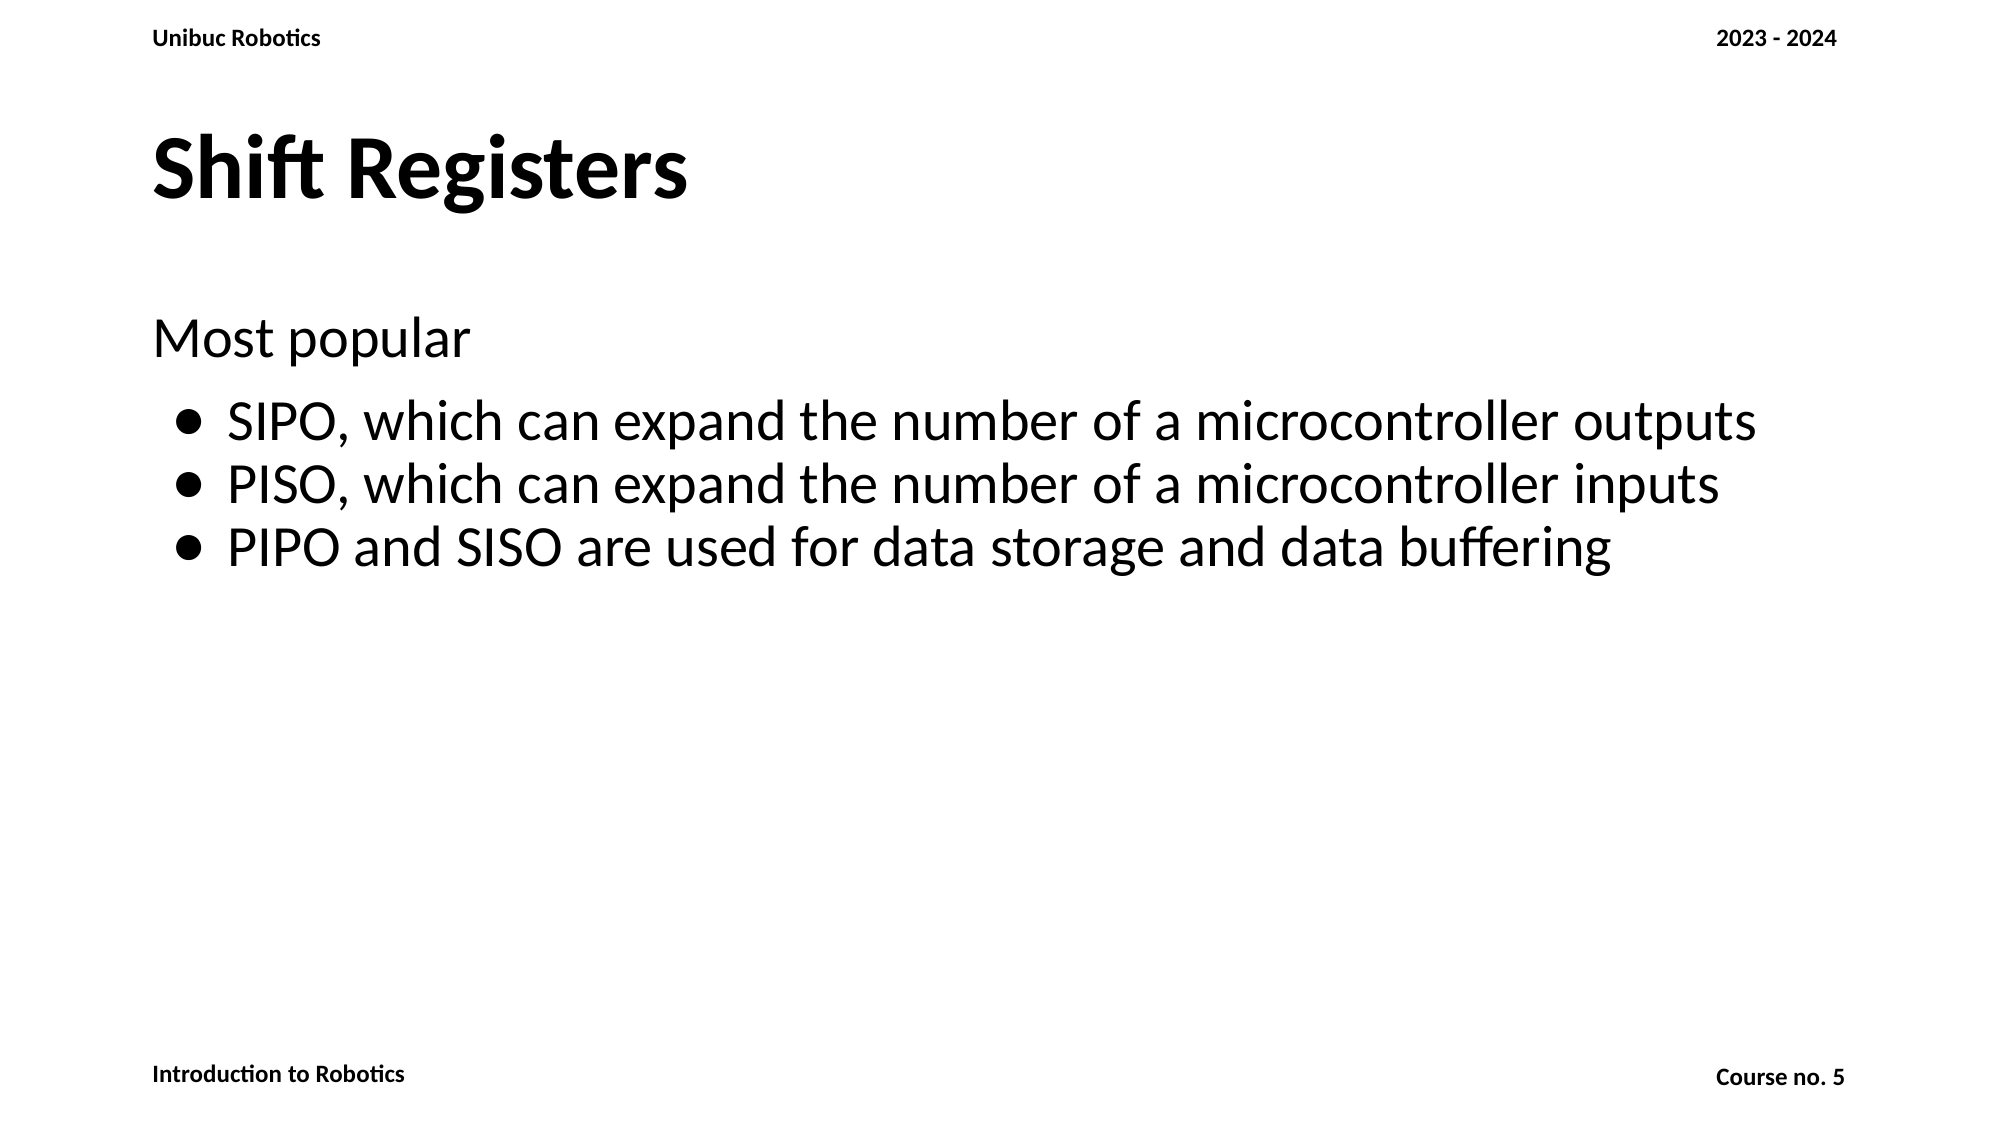

# Shift Registers
Most popular
SIPO, which can expand the number of a microcontroller outputs
PISO, which can expand the number of a microcontroller inputs
PIPO and SISO are used for data storage and data buffering